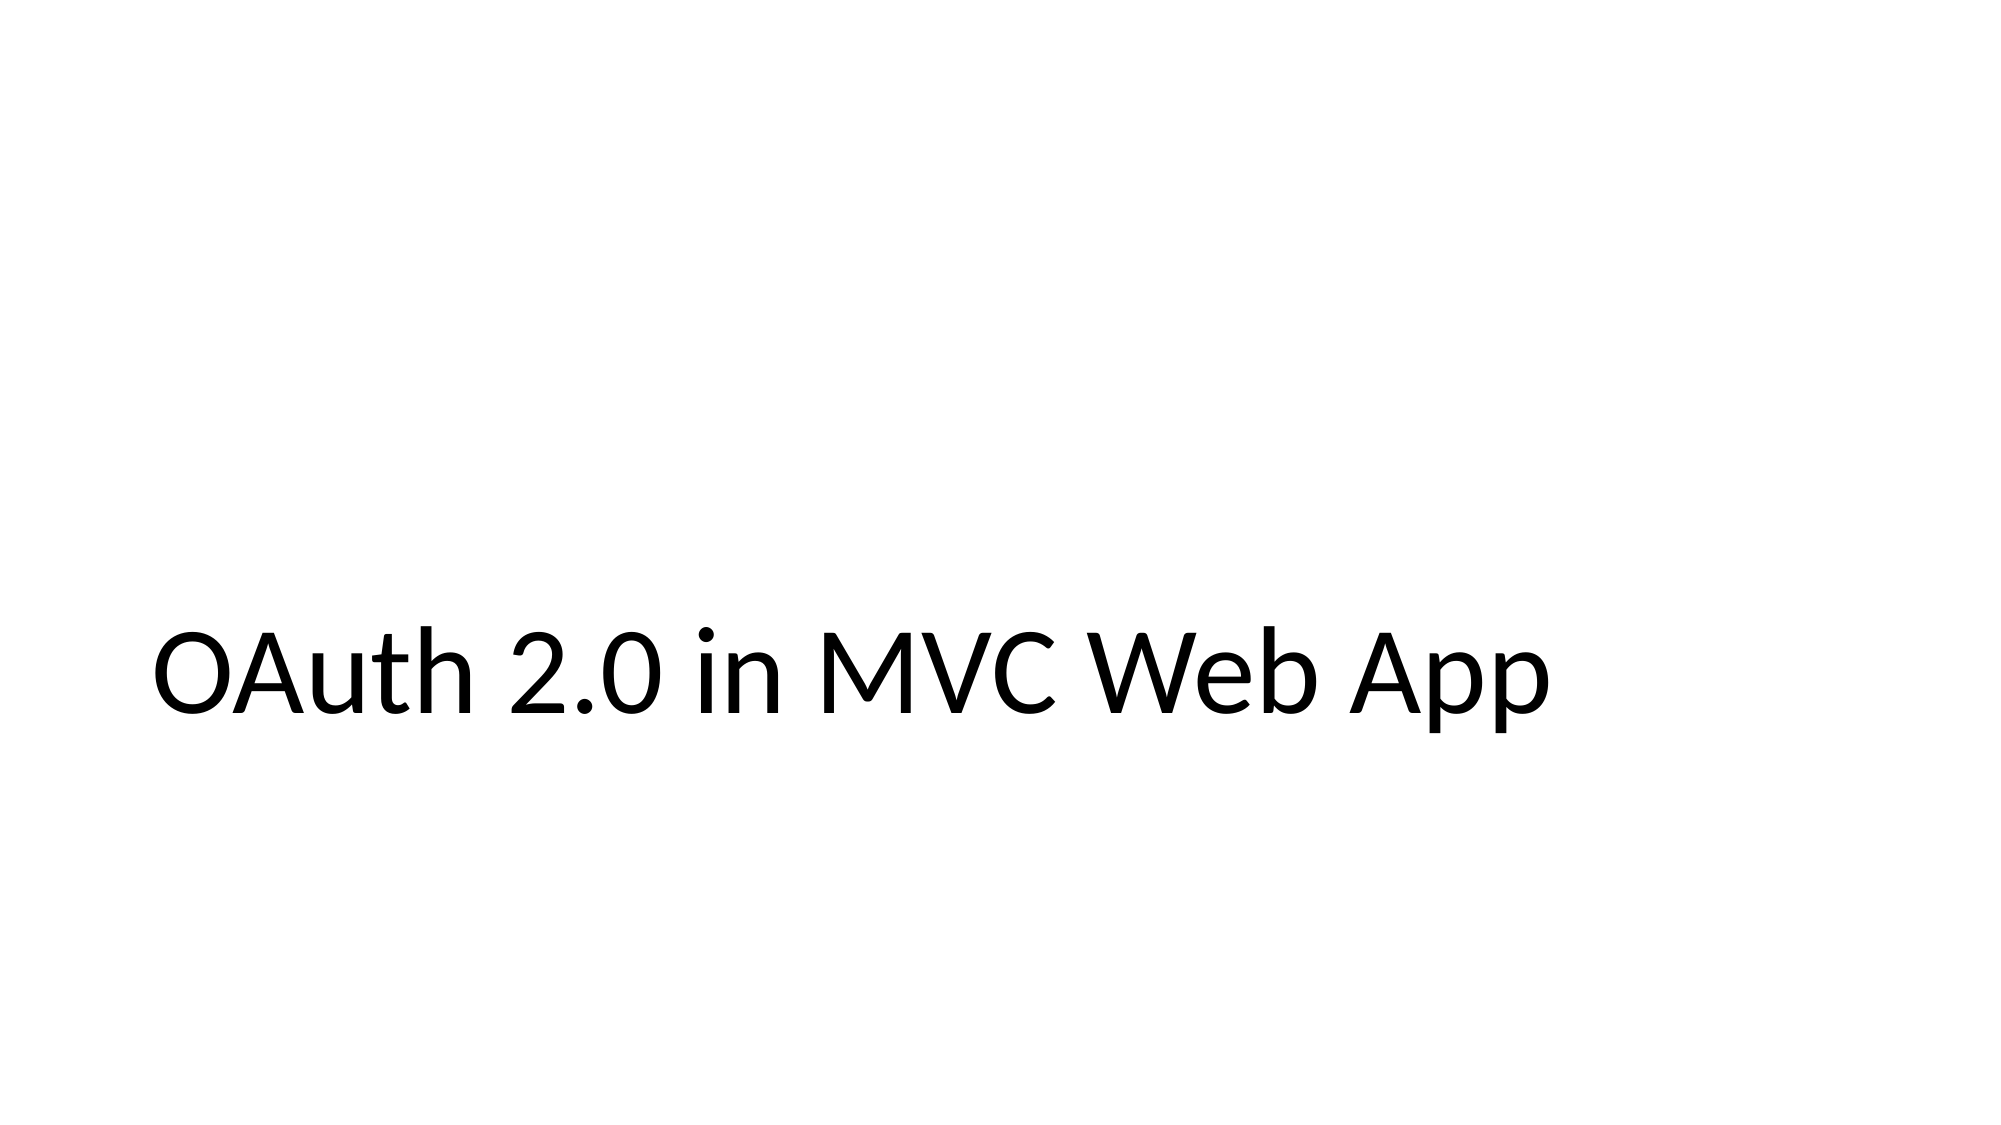

# OAuth 2.0 in MVC Web App